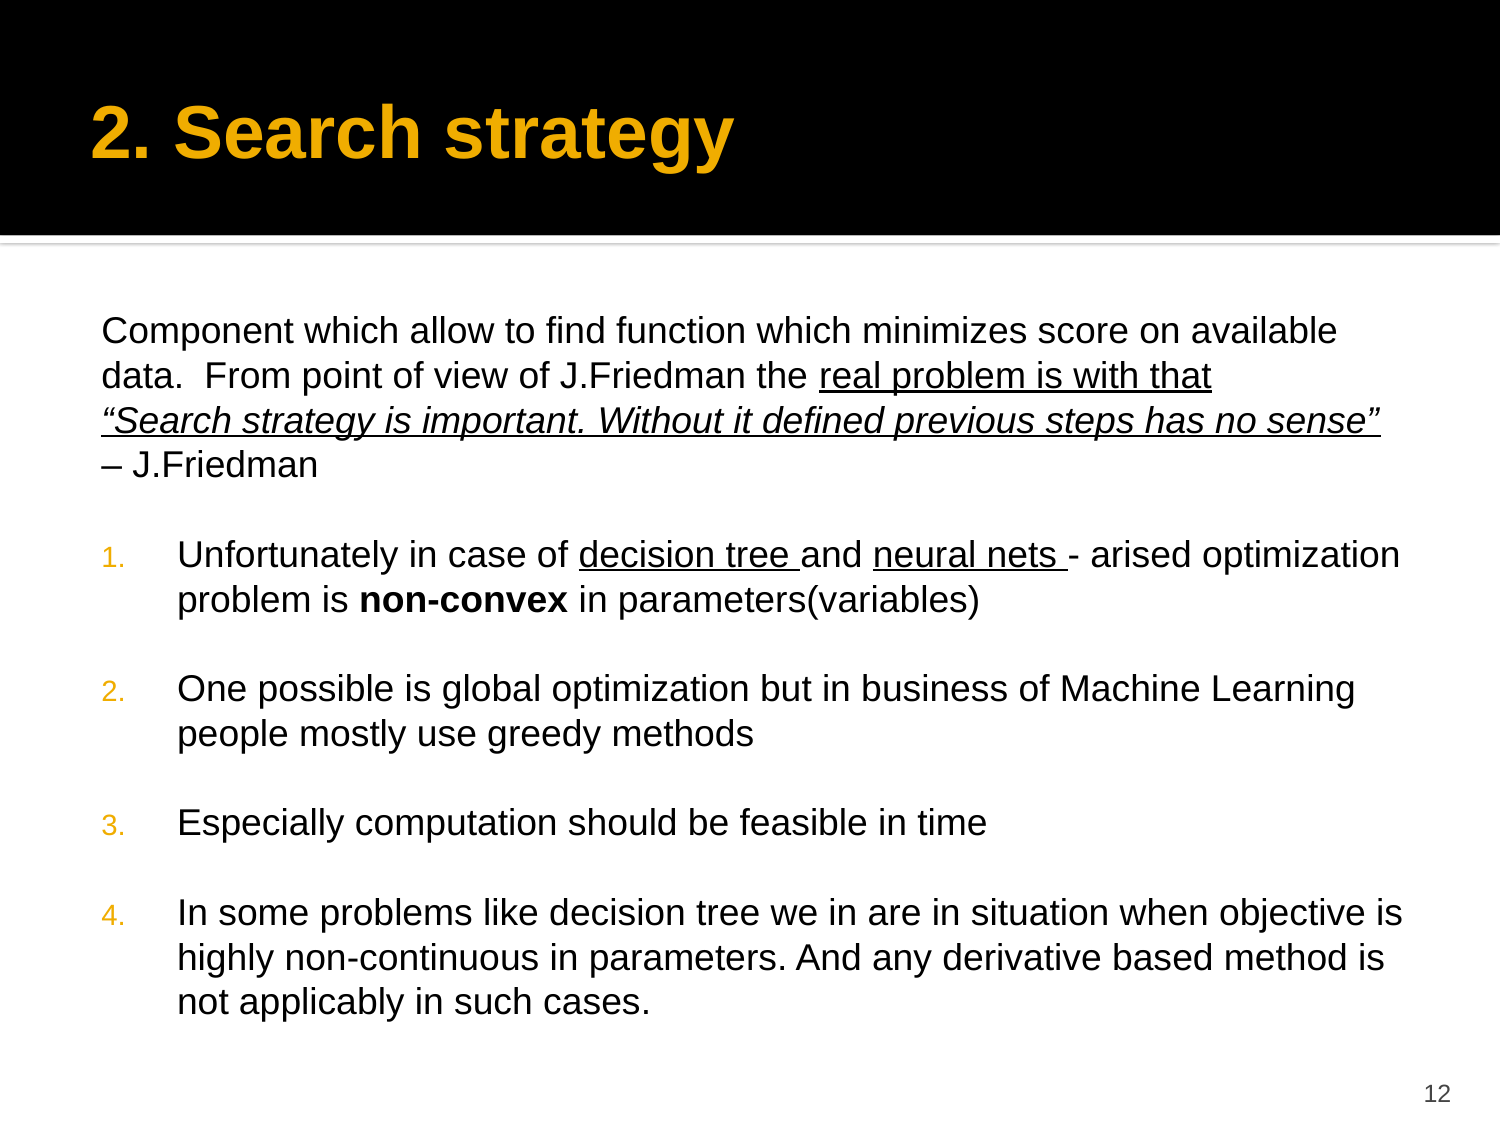

# 2. Search strategy
Component which allow to find function which minimizes score on available data.  From point of view of J.Friedman the real problem is with that
“Search strategy is important. Without it defined previous steps has no sense” – J.Friedman

Unfortunately in case of decision tree and neural nets - arised optimization problem is non-convex in parameters(variables)

One possible is global optimization but in business of Machine Learning people mostly use greedy methods

Especially computation should be feasible in time

In some problems like decision tree we in are in situation when objective is highly non-continuous in parameters. And any derivative based method is not applicably in such cases.
12